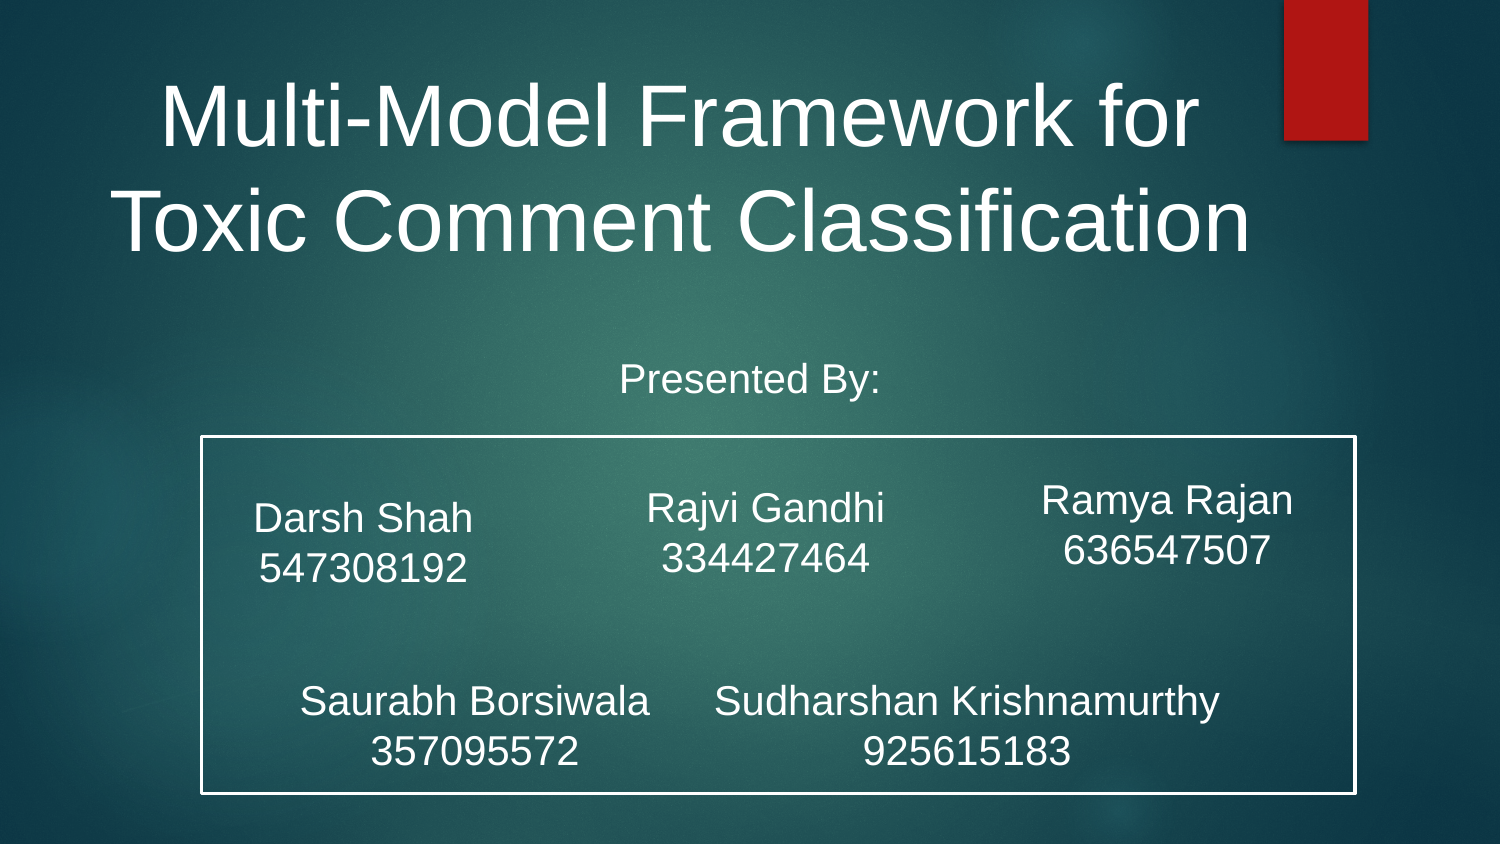

Multi-Model Framework for Toxic Comment Classification
Presented By:

Ramya Rajan
636547507
Rajvi Gandhi
334427464
Darsh Shah
547308192
Saurabh Borsiwala
357095572
Sudharshan Krishnamurthy
925615183